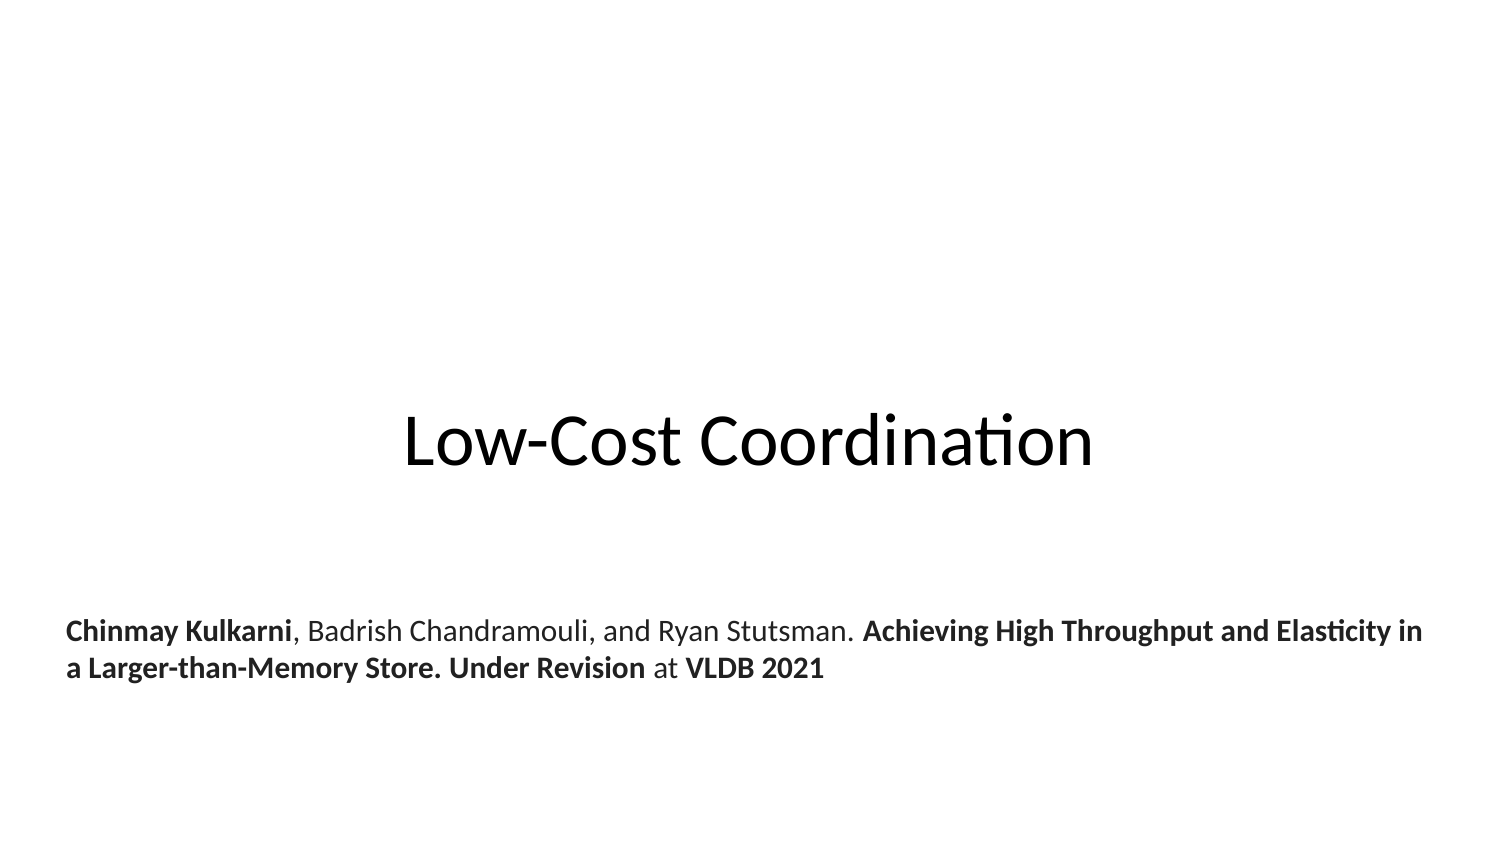

# Low-Cost Coordination

Chinmay Kulkarni, Badrish Chandramouli, and Ryan Stutsman. Achieving High Throughput and Elasticity in a Larger-than-Memory Store. Under Revision at VLDB 2021